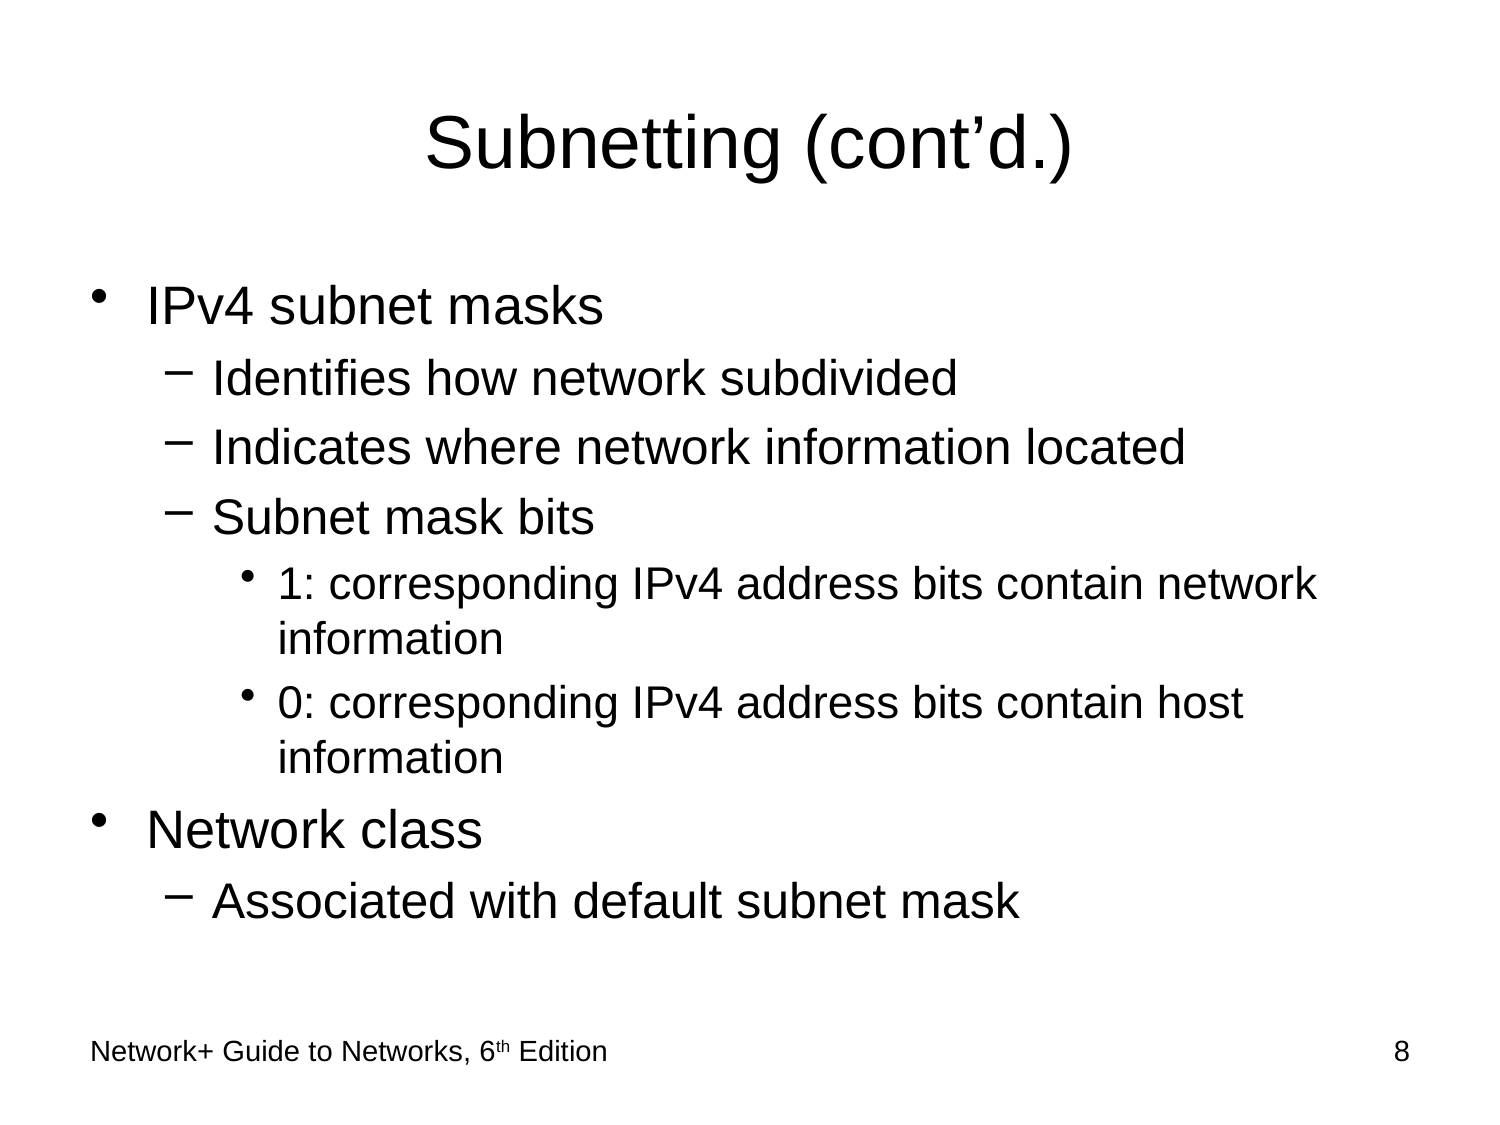

# Subnetting (cont’d.)
IPv4 subnet masks
Identifies how network subdivided
Indicates where network information located
Subnet mask bits
1: corresponding IPv4 address bits contain network information
0: corresponding IPv4 address bits contain host information
Network class
Associated with default subnet mask
Network+ Guide to Networks, 6th Edition
8